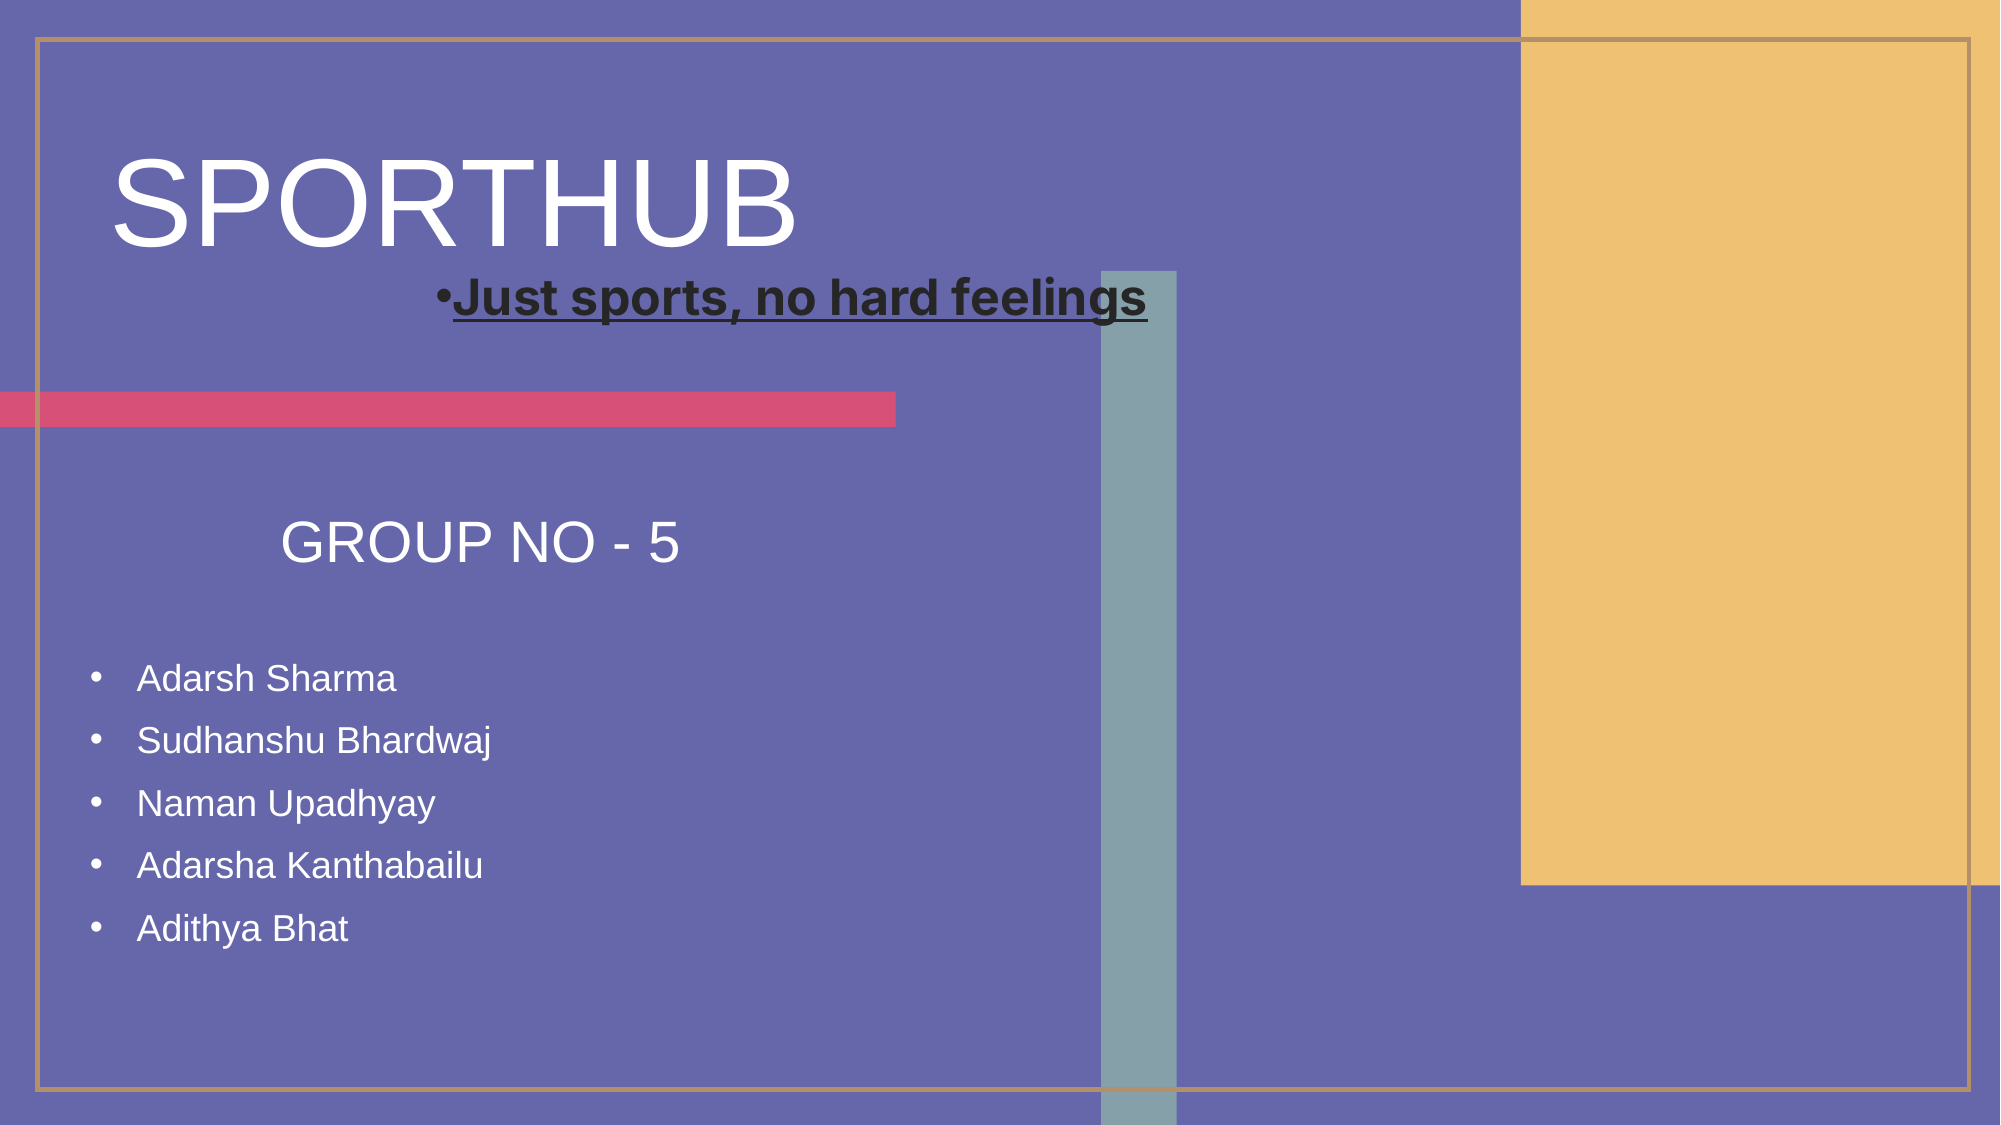

# SPORTHUB
Just sports, no hard feelings

GROUP NO - 5

Adarsh Sharma
Sudhanshu Bhardwaj
Naman Upadhyay
Adarsha Kanthabailu
Adithya Bhat